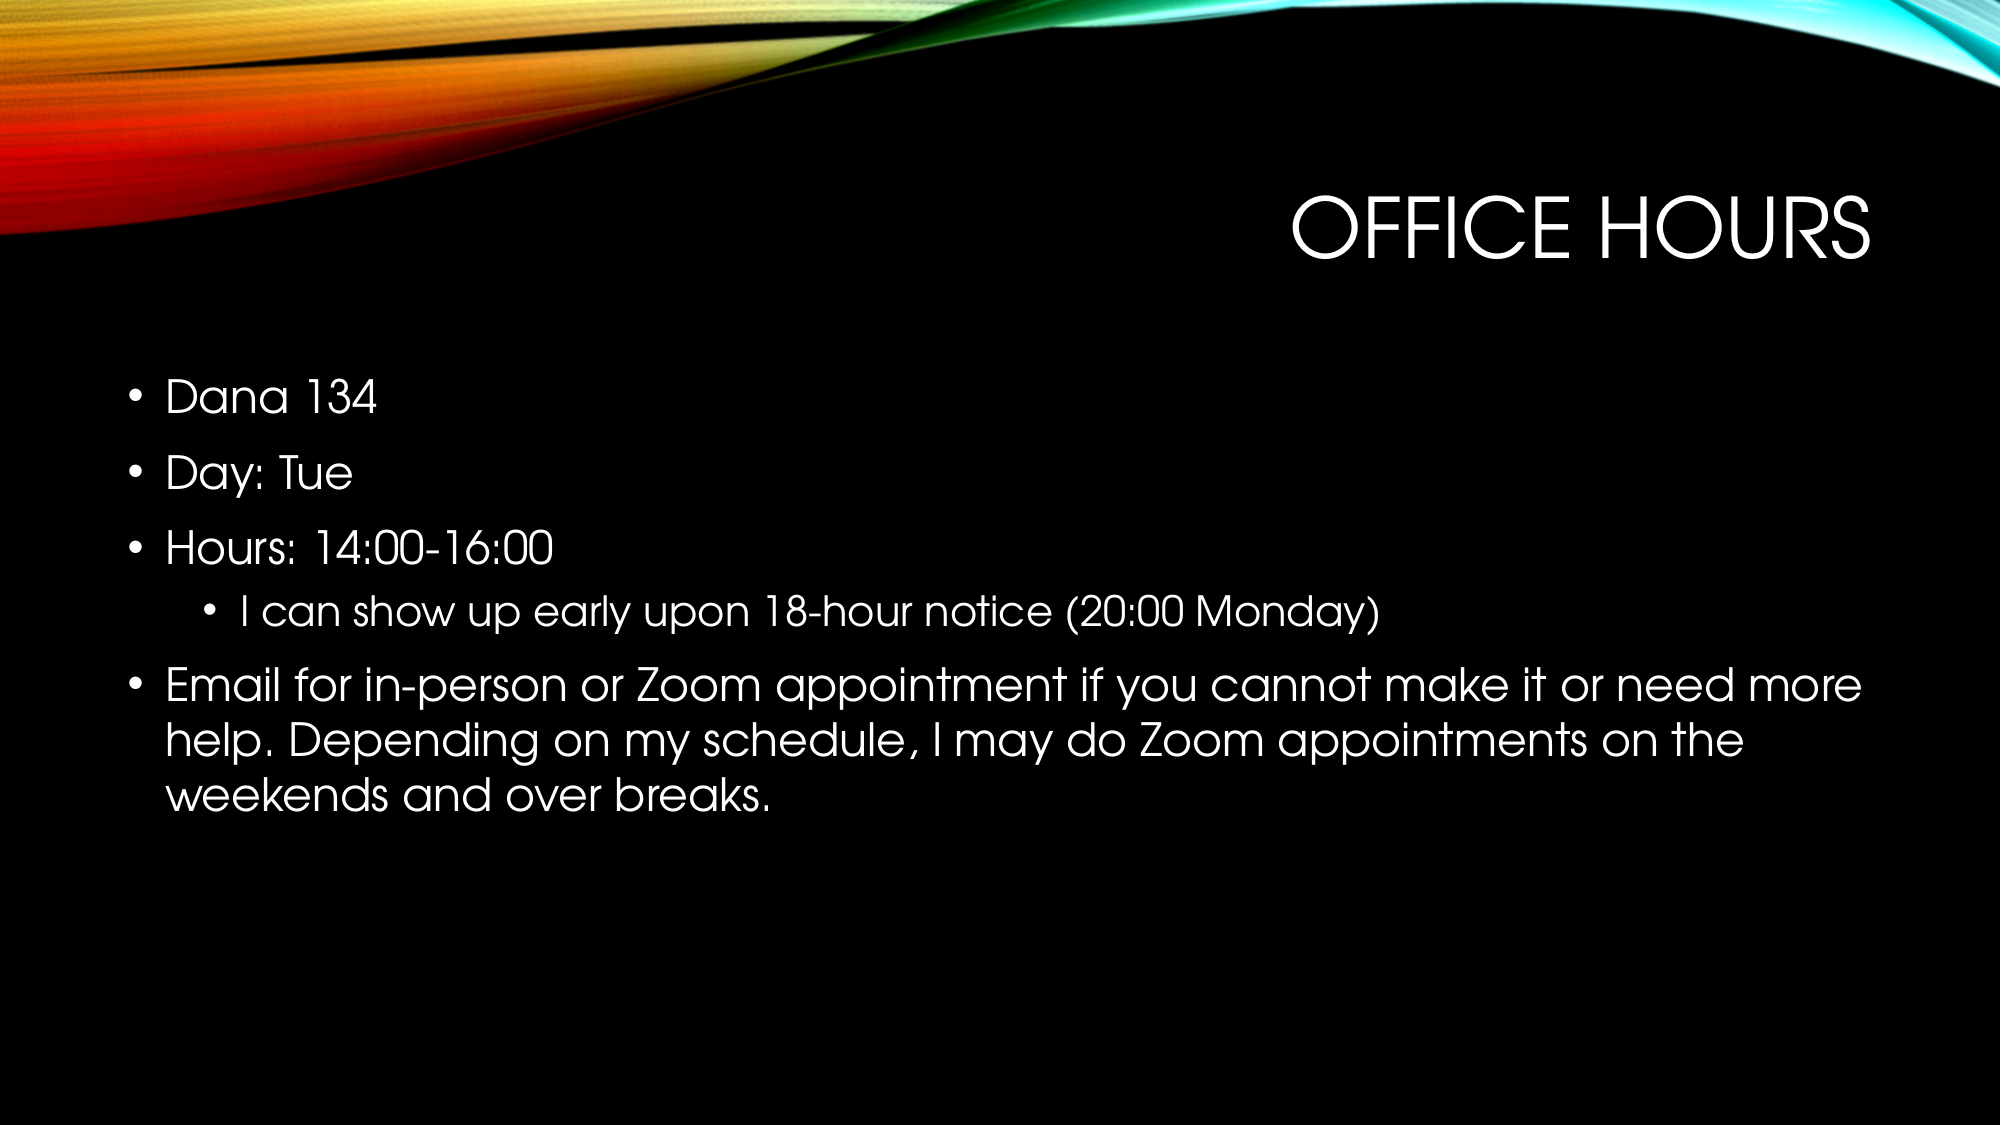

# Office Hours
Dana 134
Day: Tue
Hours: 14:00-16:00
I can show up early upon 18-hour notice (20:00 Monday)
Email for in-person or Zoom appointment if you cannot make it or need more help. Depending on my schedule, I may do Zoom appointments on the weekends and over breaks.